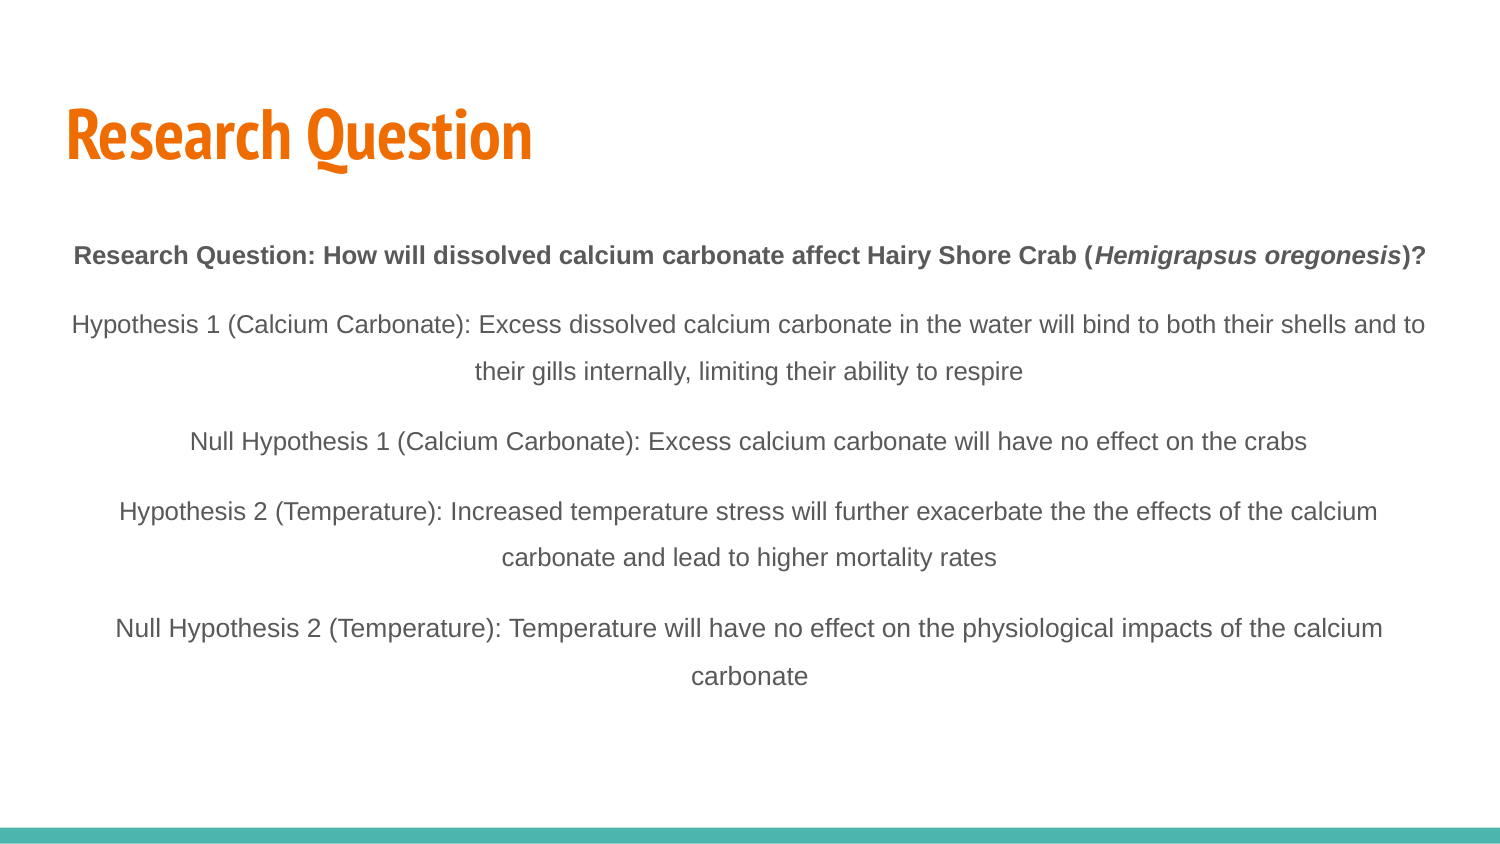

# Research Question
Research Question: How will dissolved calcium carbonate affect Hairy Shore Crab (Hemigrapsus oregonesis)?
Hypothesis 1 (Calcium Carbonate): Excess dissolved calcium carbonate in the water will bind to both their shells and to their gills internally, limiting their ability to respire
Null Hypothesis 1 (Calcium Carbonate): Excess calcium carbonate will have no effect on the crabs
Hypothesis 2 (Temperature): Increased temperature stress will further exacerbate the the effects of the calcium carbonate and lead to higher mortality rates
Null Hypothesis 2 (Temperature): Temperature will have no effect on the physiological impacts of the calcium carbonate